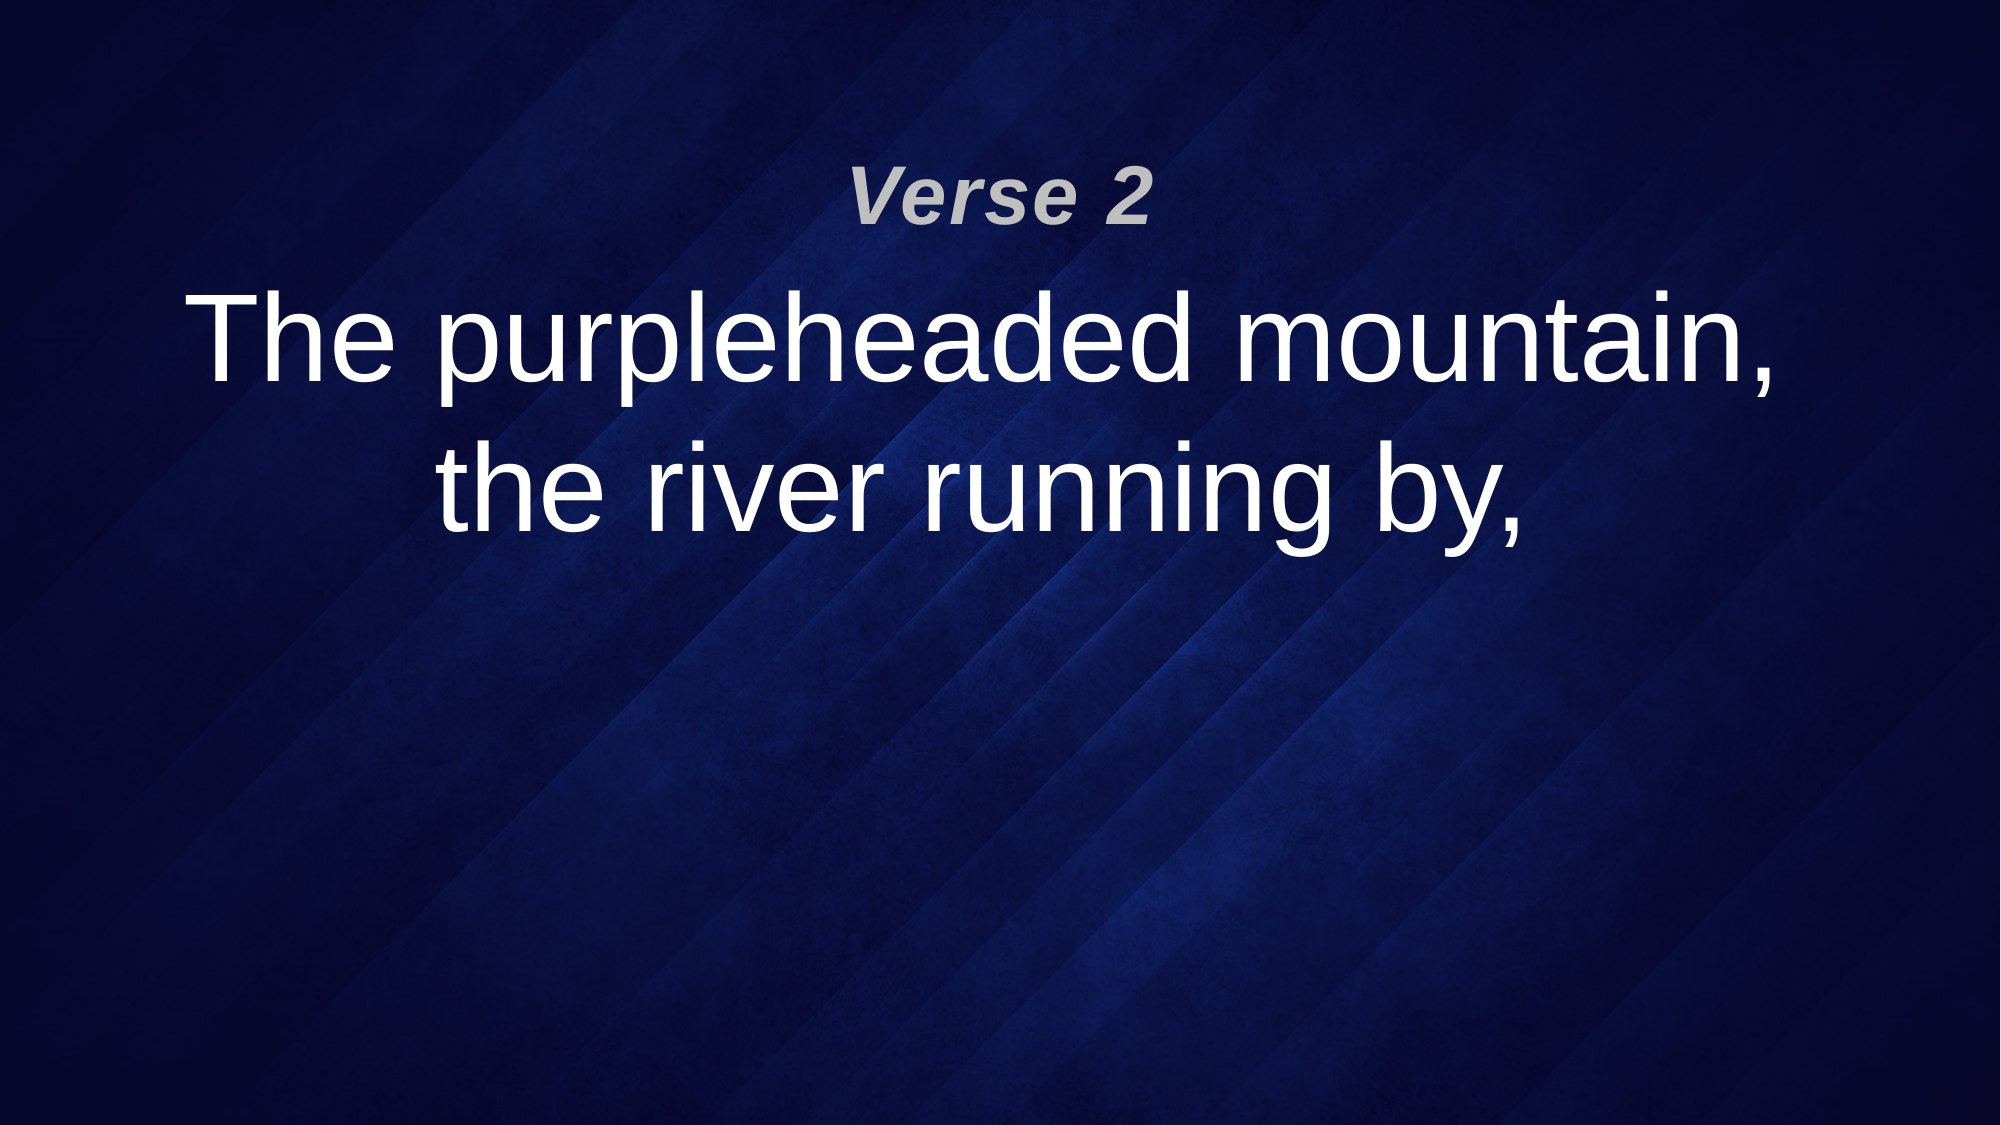

Verse 2
# The purpleheaded mountain, the river running by,